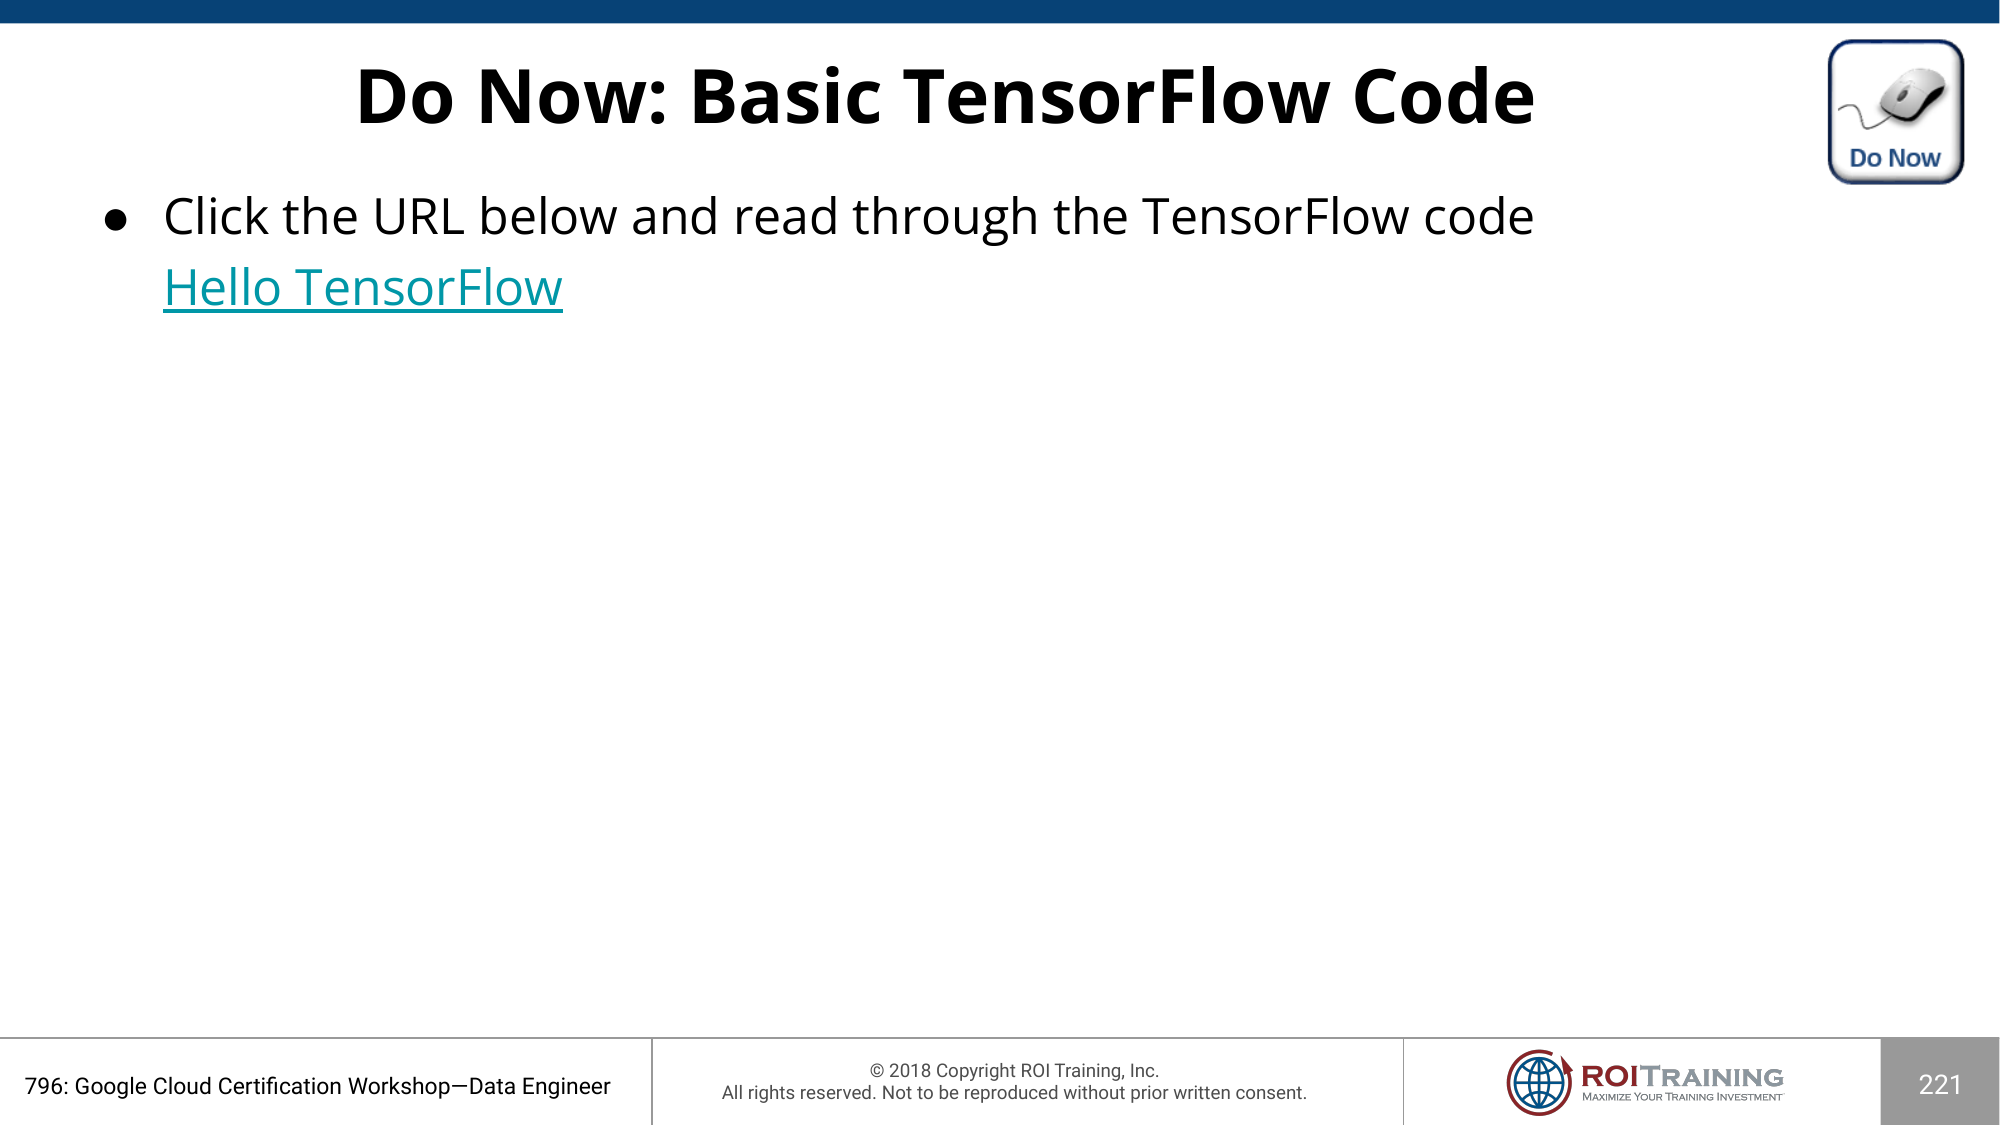

# Do Now: Basic TensorFlow Code
Click the URL below and read through the TensorFlow code
Hello TensorFlow